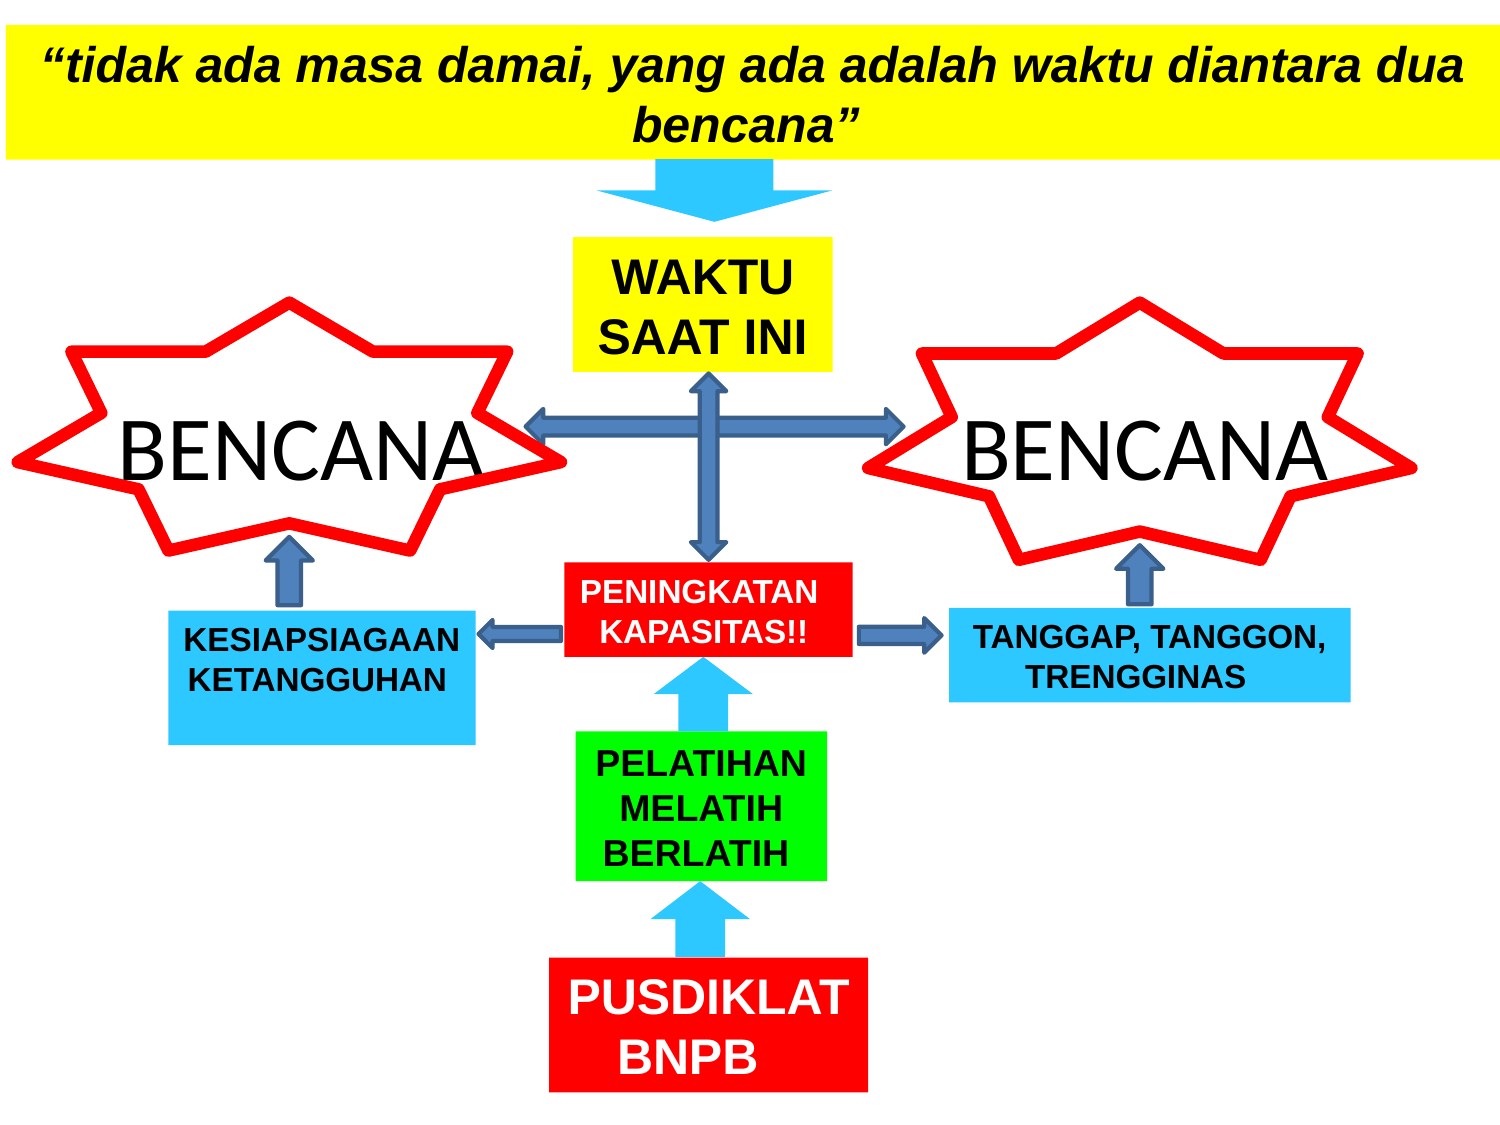

“tidak ada masa damai, yang ada adalah waktu diantara dua bencana”

WAKTU SAAT INI

# BENCANA                       BENCANA

PENINGKATAN     KAPASITAS!!
TANGGAP, TANGGON, TRENGGINAS
KESIAPSIAGAAN KETANGGUHAN

PELATIHAN MELATIH BERLATIH

PUSDIKLAT BNPB